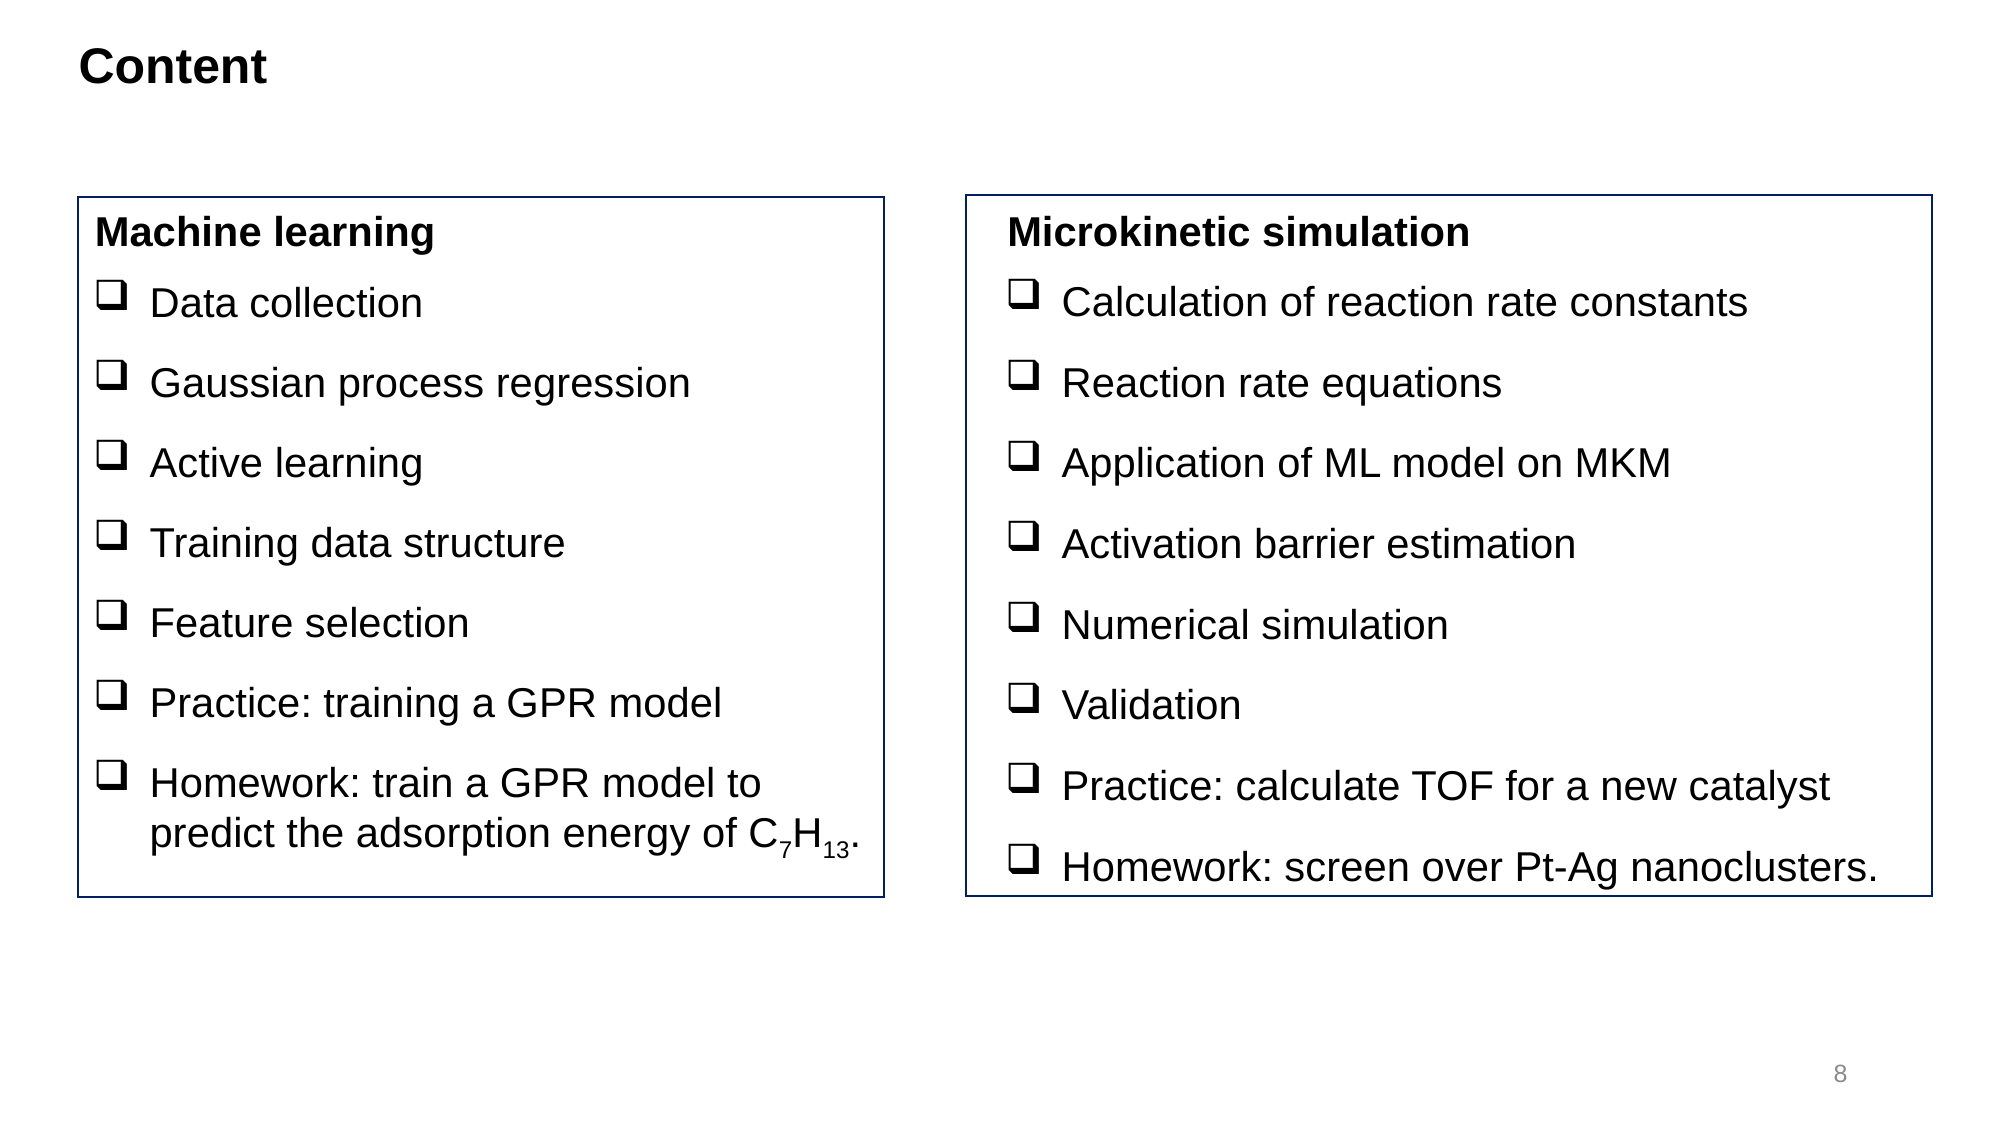

Content

Machine learning
Microkinetic simulation
Calculation of reaction rate constants
Data collection
Reaction rate equations
Gaussian process regression
Active learning
Application of ML model on MKM
Training data structure
Activation barrier estimation
Feature selection
Numerical simulation
Practice: training a GPR model
Validation
Homework: train a GPR model to predict the adsorption energy of C7H13.
Practice: calculate TOF for a new catalyst
Homework: screen over Pt-Ag nanoclusters.
8